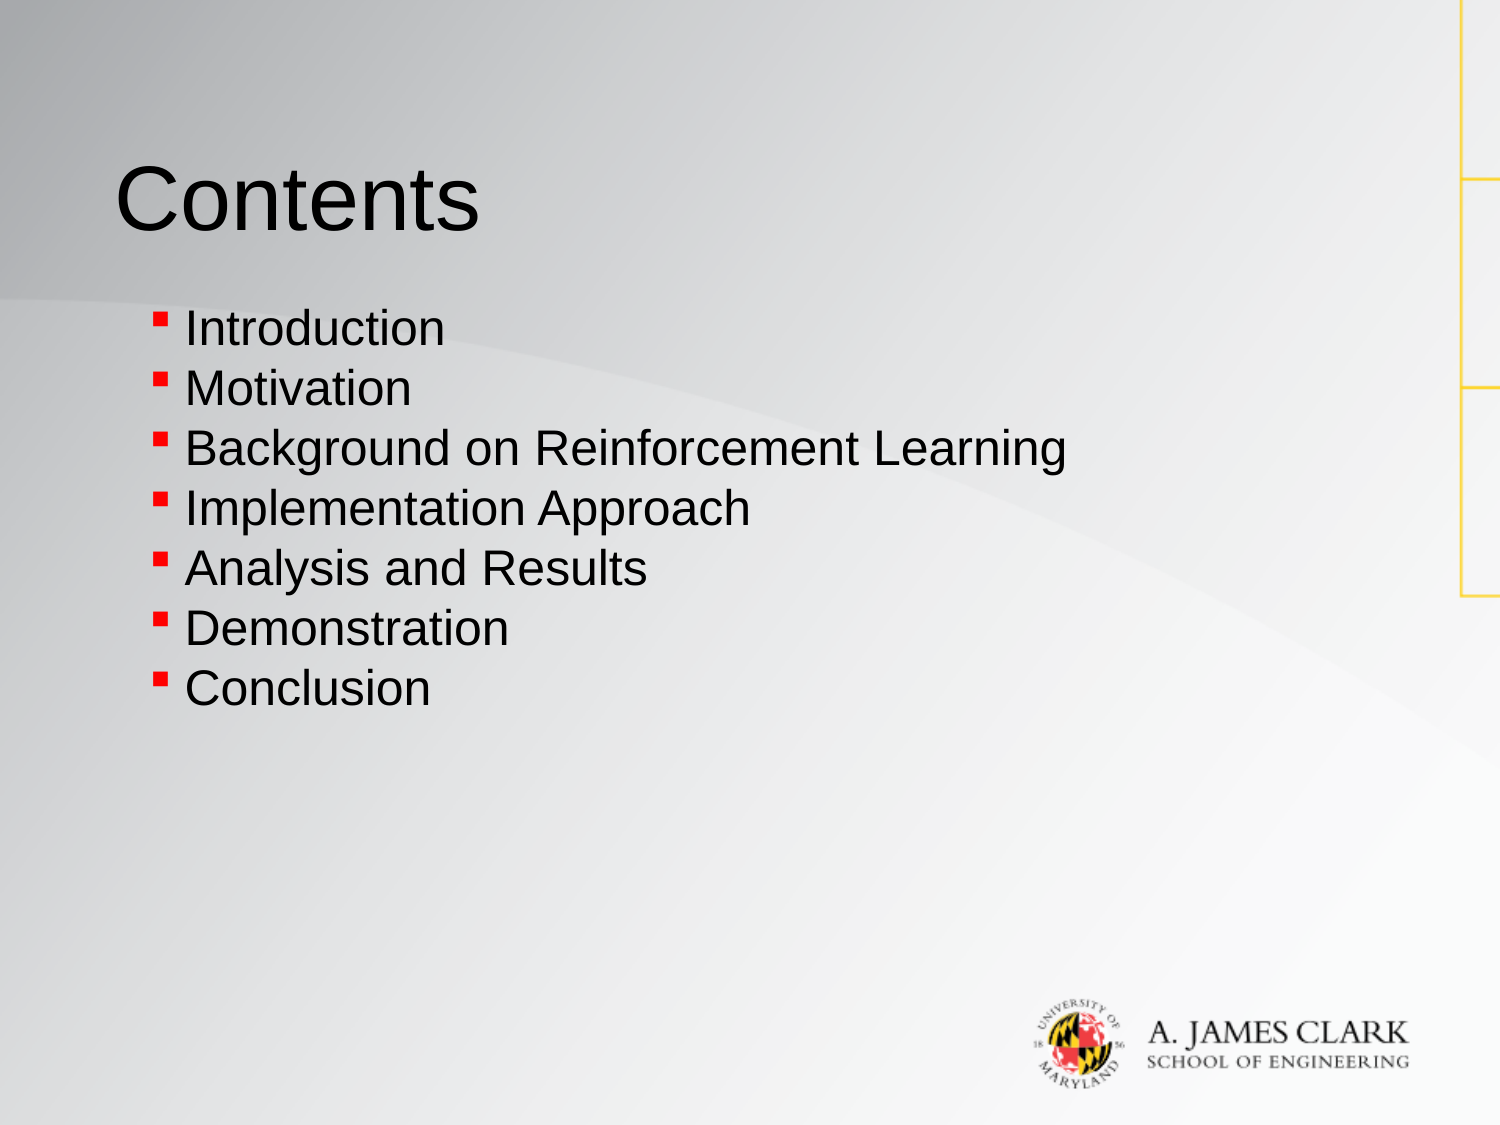

Contents
Introduction
Motivation
Background on Reinforcement Learning
Implementation Approach
Analysis and Results
Demonstration
Conclusion